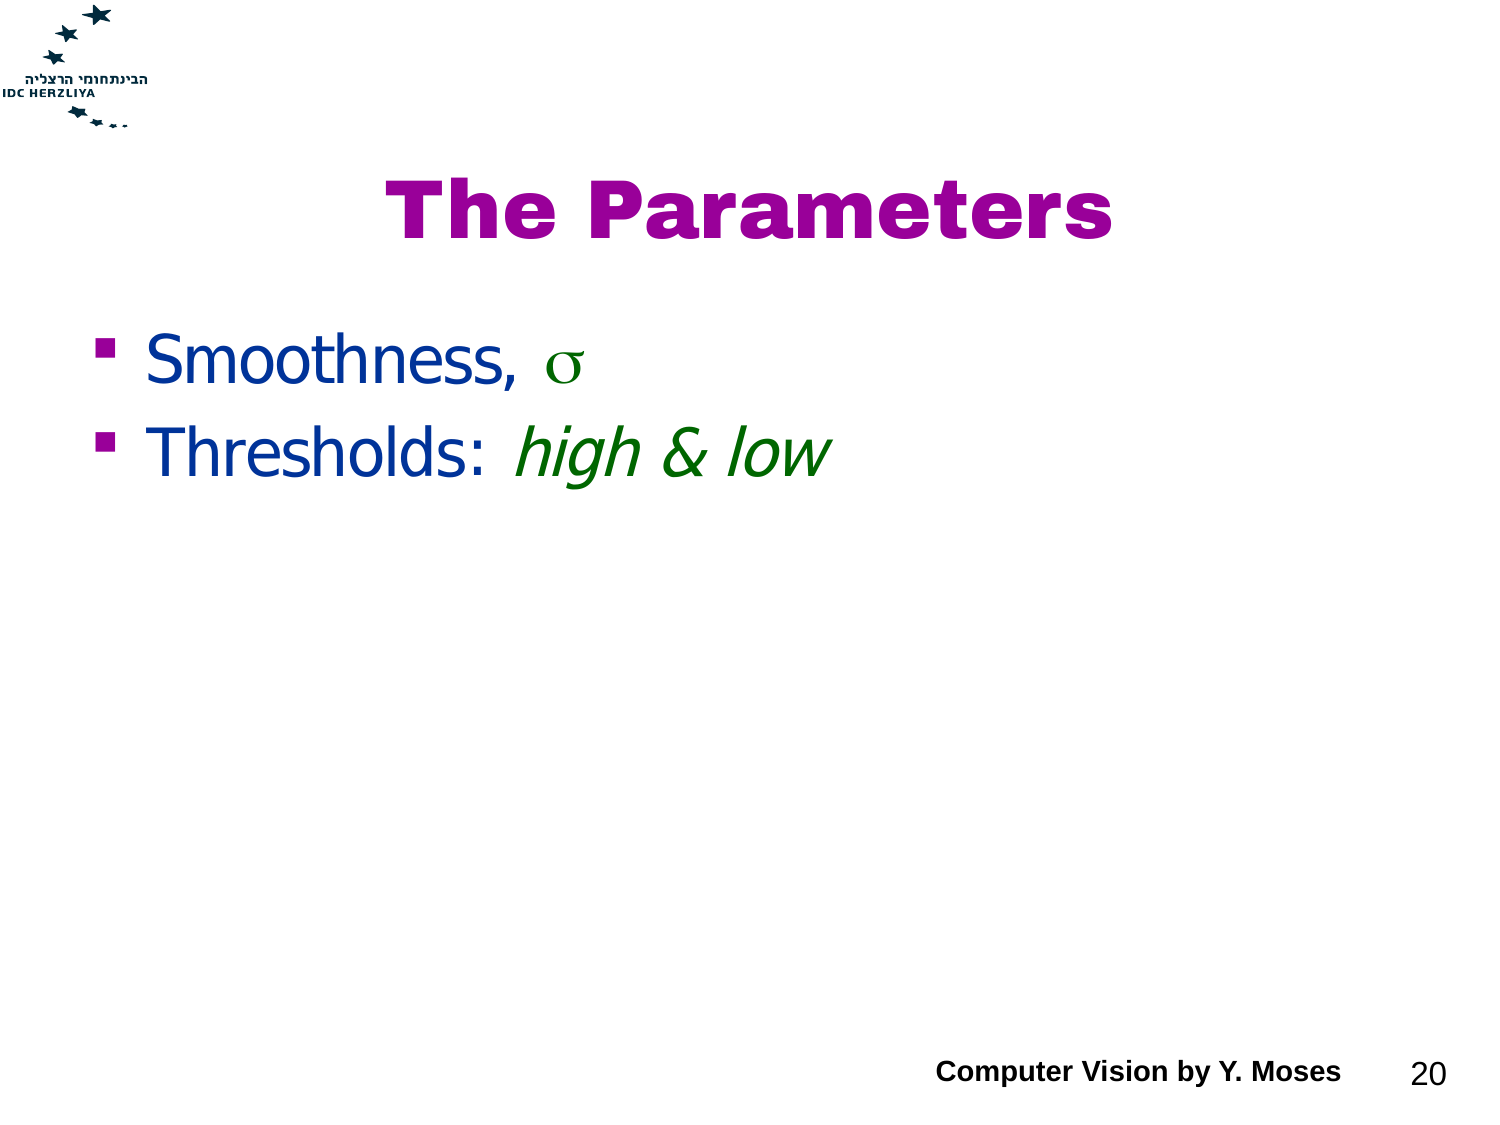

# The Parameters
Smoothness, σ
Thresholds: high & low

Computer Vision by Y. Moses
20